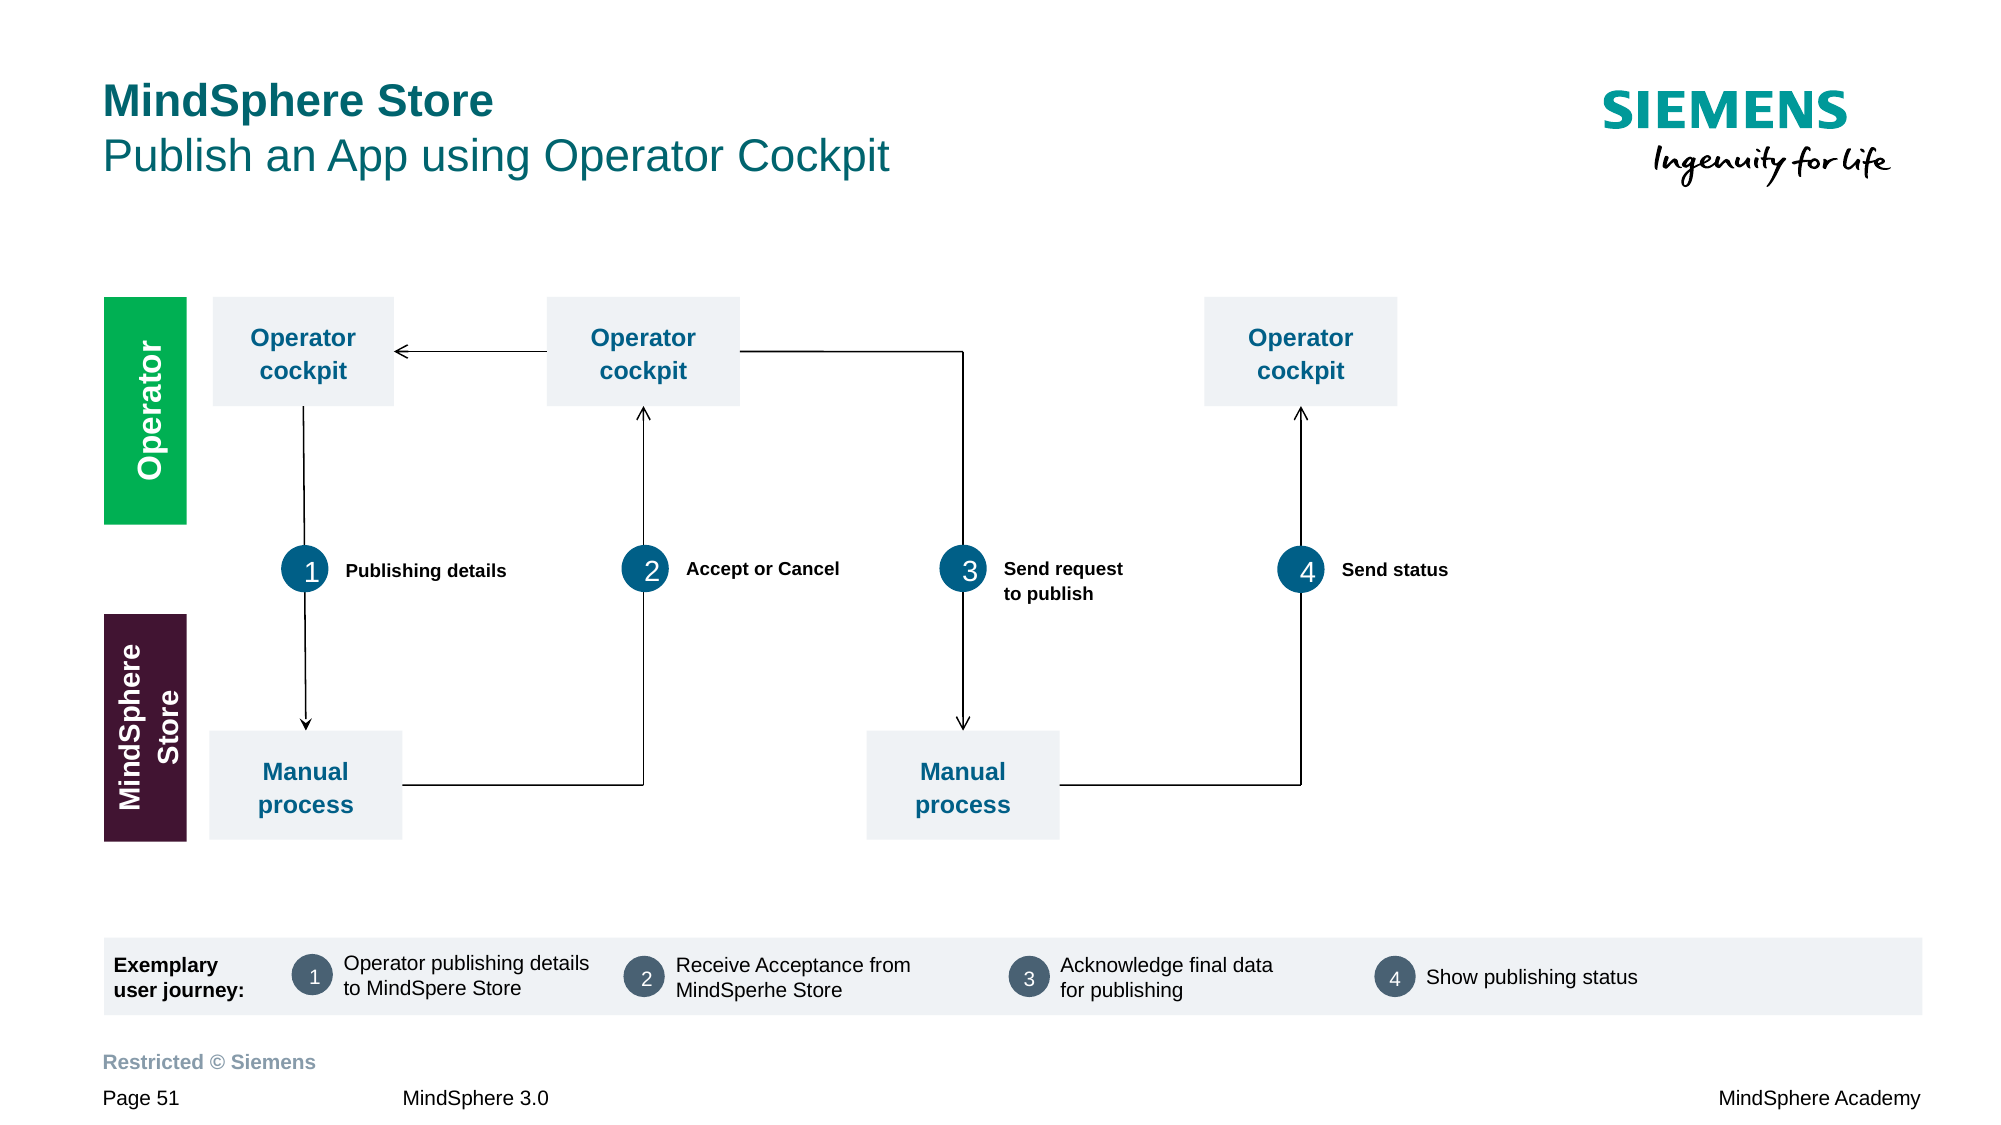

# MindSphere Store Publish an App using Operator Cockpit
Operator cockpit
Operator cockpit
Operator cockpit
Operator
3
2
1
4
Send request to publish
Accept or Cancel
Send status
Publishing details
MindSphere Store
Manual process
Manual process

Operator publishing details
to MindSpere Store
Exemplary
user journey:
Receive Acceptance from
MindSperhe Store
Acknowledge final data
for publishing
1
2
3
4
Show publishing status